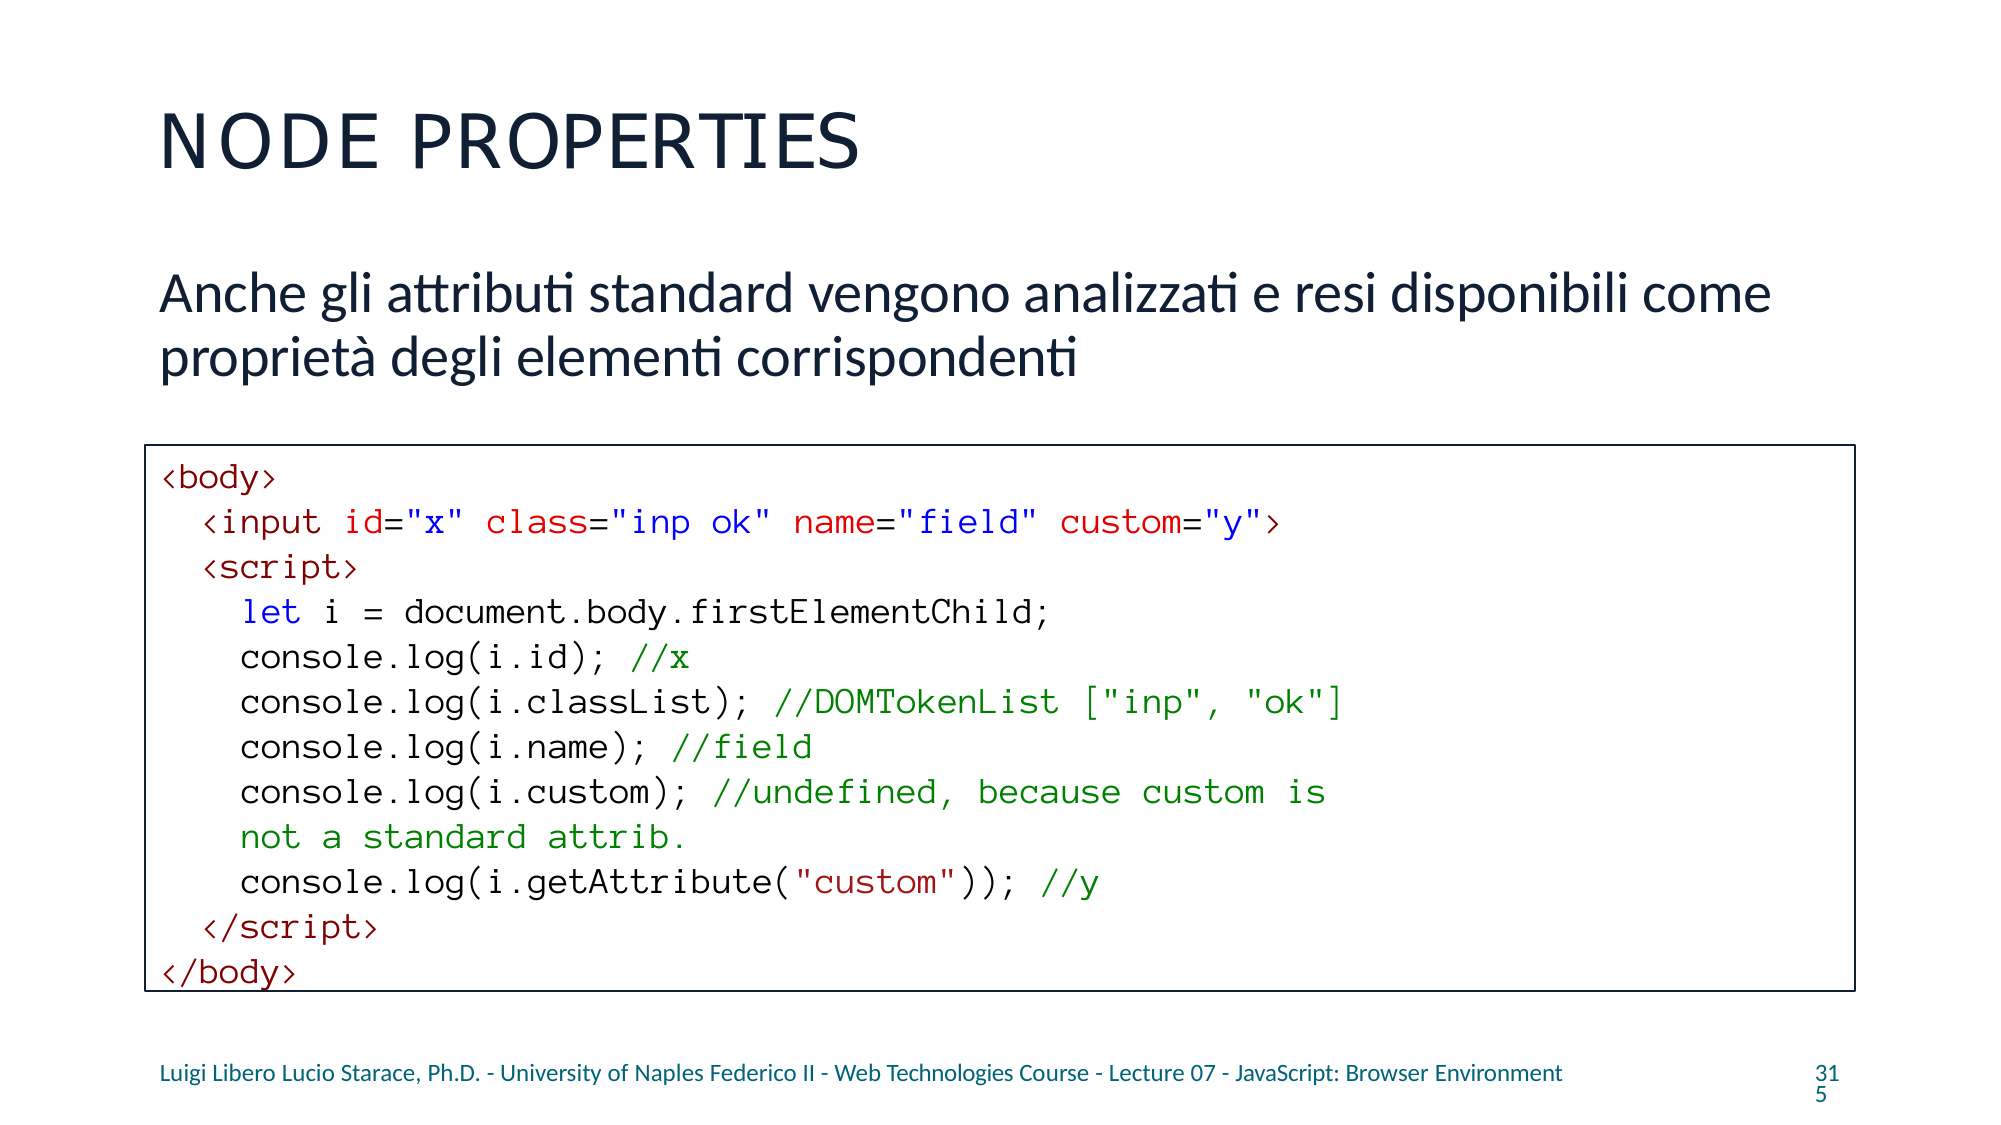

# NODE PROPERTIES
Anche gli attributi standard vengono analizzati e resi disponibili come proprietà degli elementi corrispondenti
<body>
<input id="x" class="inp ok" name="field" custom="y">
<script>
let i = document.body.firstElementChild;
console.log(i.id); //x
console.log(i.classList); //DOMTokenList ["inp", "ok"] console.log(i.name); //field
console.log(i.custom); //undefined, because custom is not a standard attrib.
console.log(i.getAttribute("custom")); //y
</script>
</body>
Luigi Libero Lucio Starace, Ph.D. - University of Naples Federico II - Web Technologies Course - Lecture 07 - JavaScript: Browser Environment
315